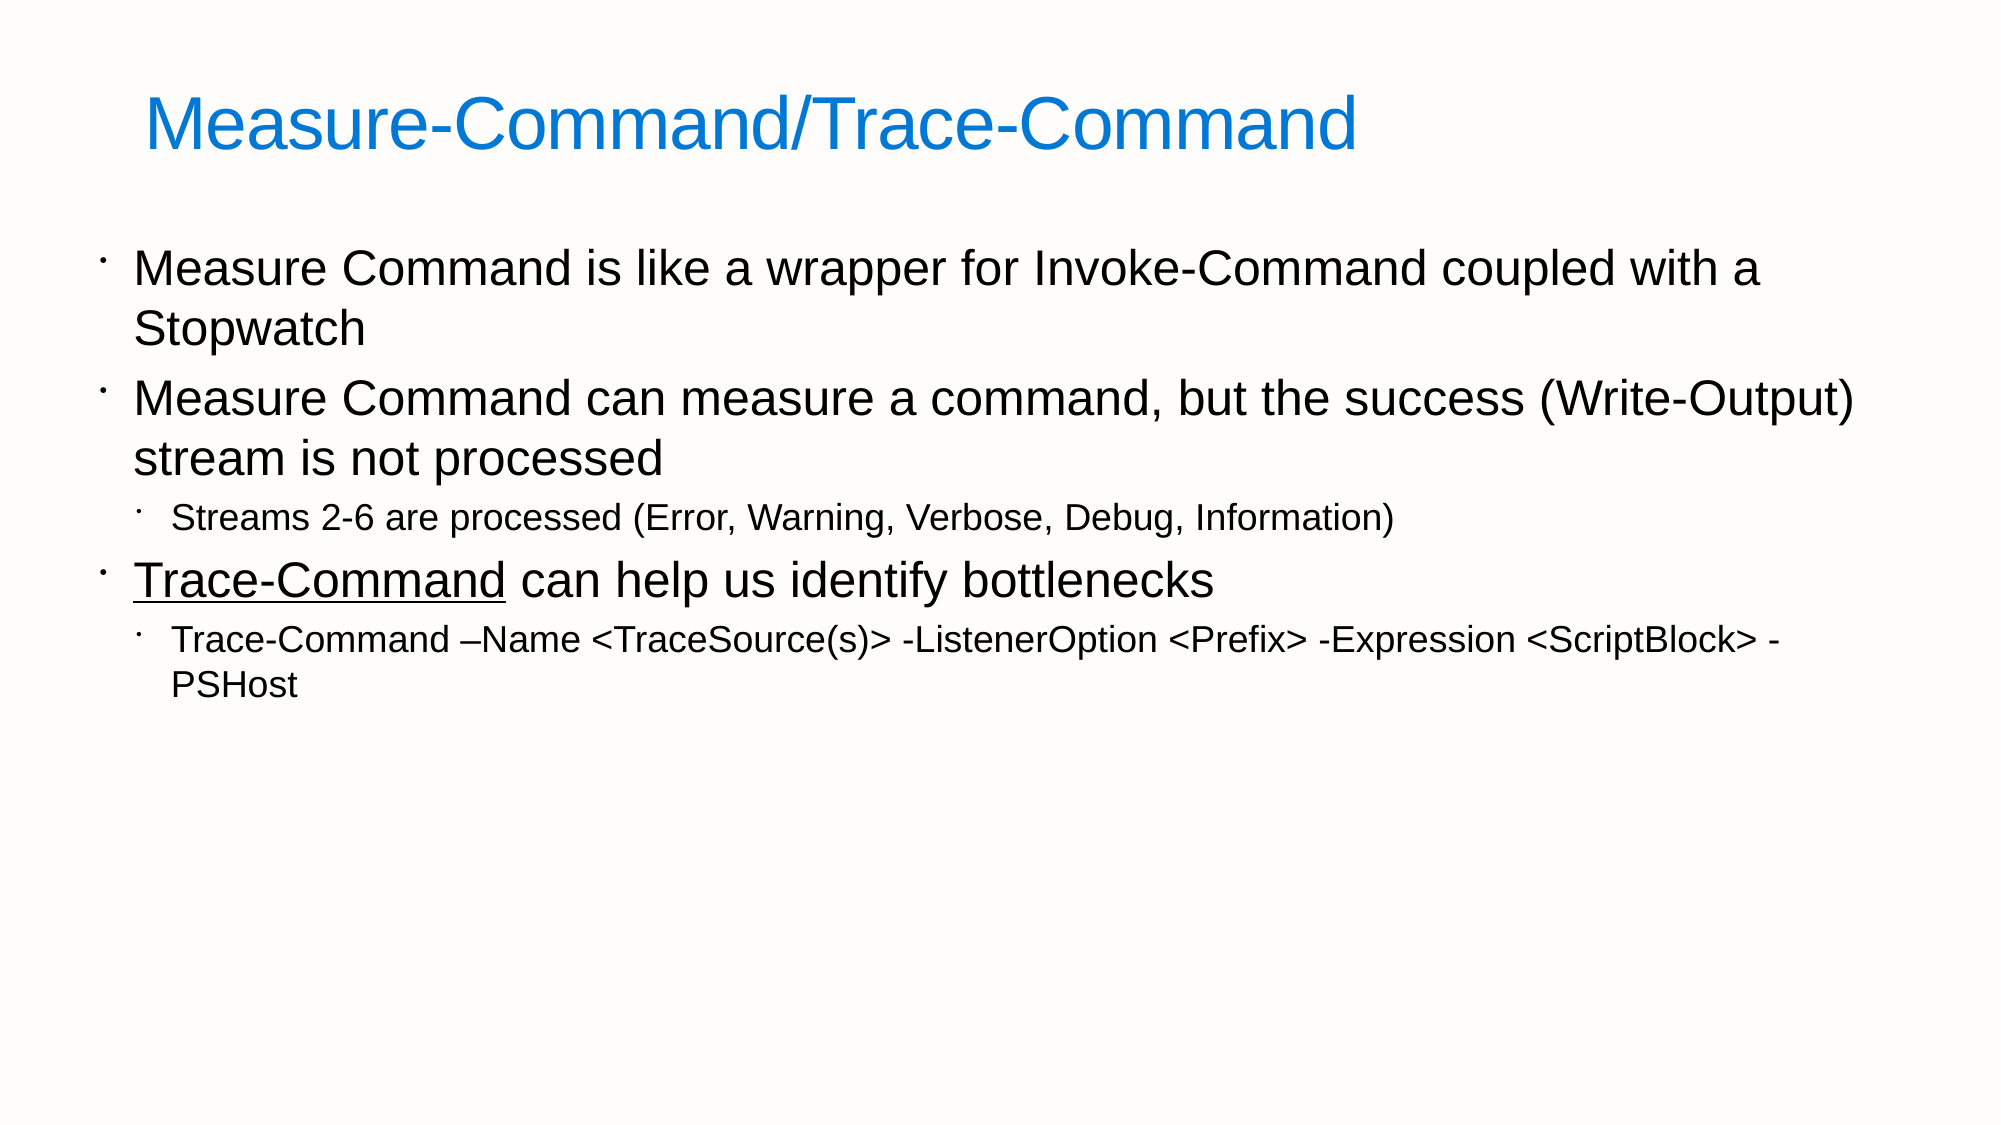

# Measure-Command/Trace-Command
Measure Command is like a wrapper for Invoke-Command coupled with a Stopwatch
Measure Command can measure a command, but the success (Write-Output) stream is not processed
Streams 2-6 are processed (Error, Warning, Verbose, Debug, Information)
Trace-Command can help us identify bottlenecks
Trace-Command –Name <TraceSource(s)> -ListenerOption <Prefix> -Expression <ScriptBlock> -PSHost